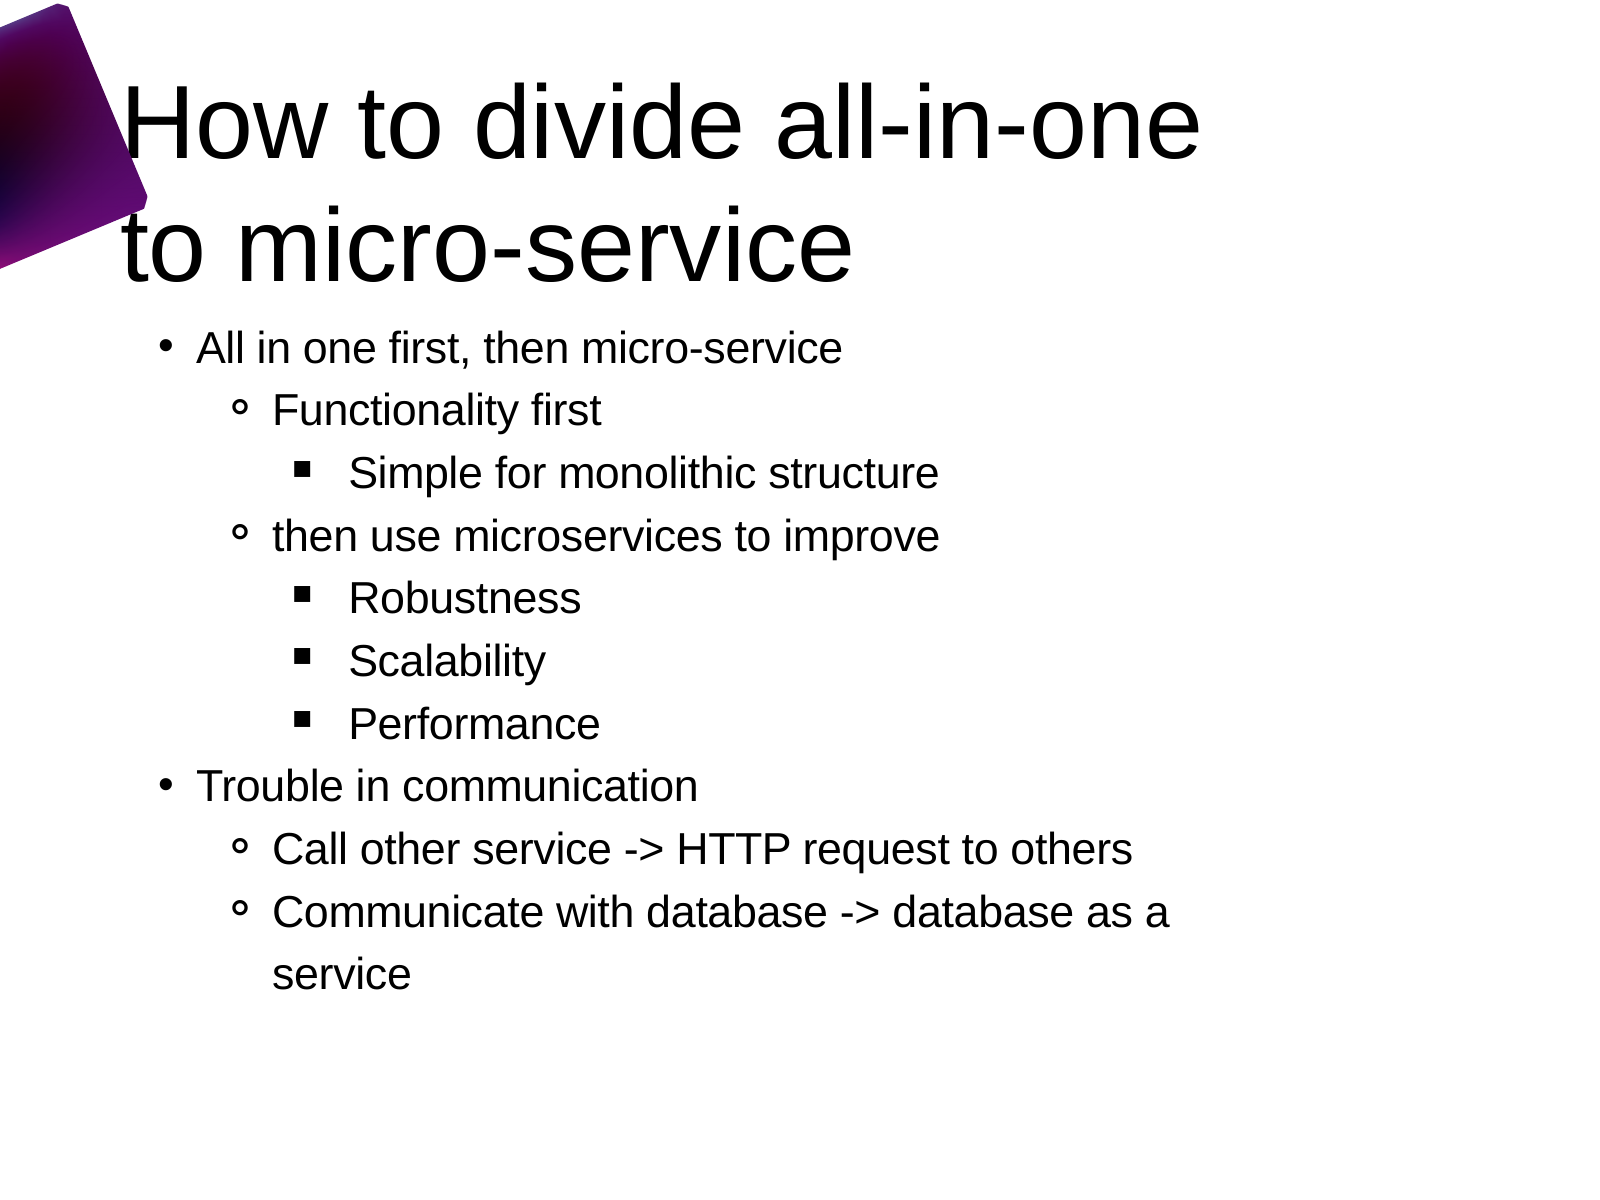

How to divide all-in-one
to micro-service
pvc
All in one first, then micro-service
Functionality first
Simple for monolithic structure
then use microservices to improve
Robustness
Scalability
Performance
Trouble in communication
Call other service -> HTTP request to others
Communicate with database -> database as a service